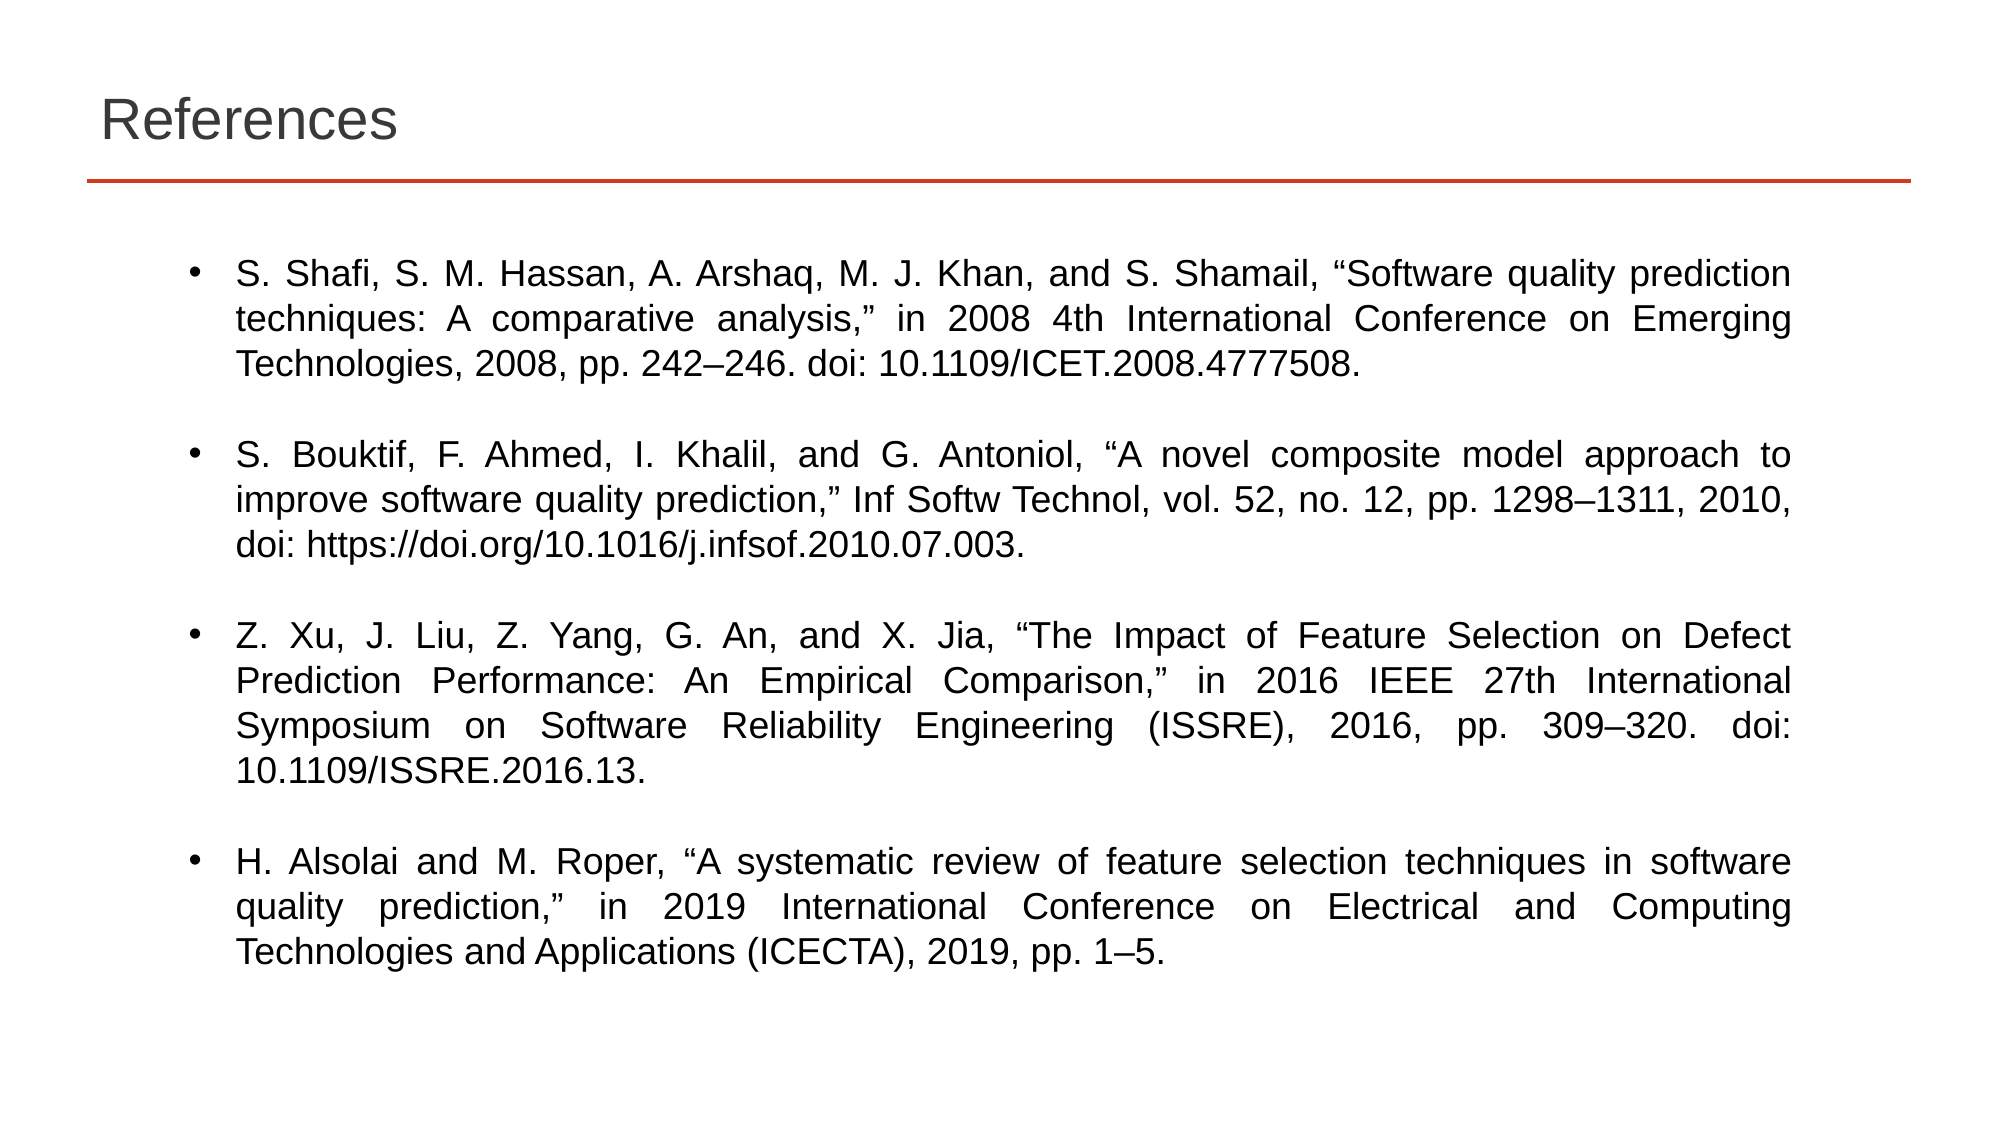

# References
S. Shafi, S. M. Hassan, A. Arshaq, M. J. Khan, and S. Shamail, “Software quality prediction techniques: A comparative analysis,” in 2008 4th International Conference on Emerging Technologies, 2008, pp. 242–246. doi: 10.1109/ICET.2008.4777508.
​S. Bouktif, F. Ahmed, I. Khalil, and G. Antoniol, “A novel composite model approach to improve software quality prediction,” Inf Softw Technol, vol. 52, no. 12, pp. 1298–1311, 2010, doi: https://doi.org/10.1016/j.infsof.2010.07.003.
Z. Xu, J. Liu, Z. Yang, G. An, and X. Jia, “The Impact of Feature Selection on Defect Prediction Performance: An Empirical Comparison,” in 2016 IEEE 27th International Symposium on Software Reliability Engineering (ISSRE), 2016, pp. 309–320. doi: 10.1109/ISSRE.2016.13.
H. Alsolai and M. Roper, “A systematic review of feature selection techniques in software quality prediction,” in 2019 International Conference on Electrical and Computing Technologies and Applications (ICECTA), 2019, pp. 1–5.
2
2